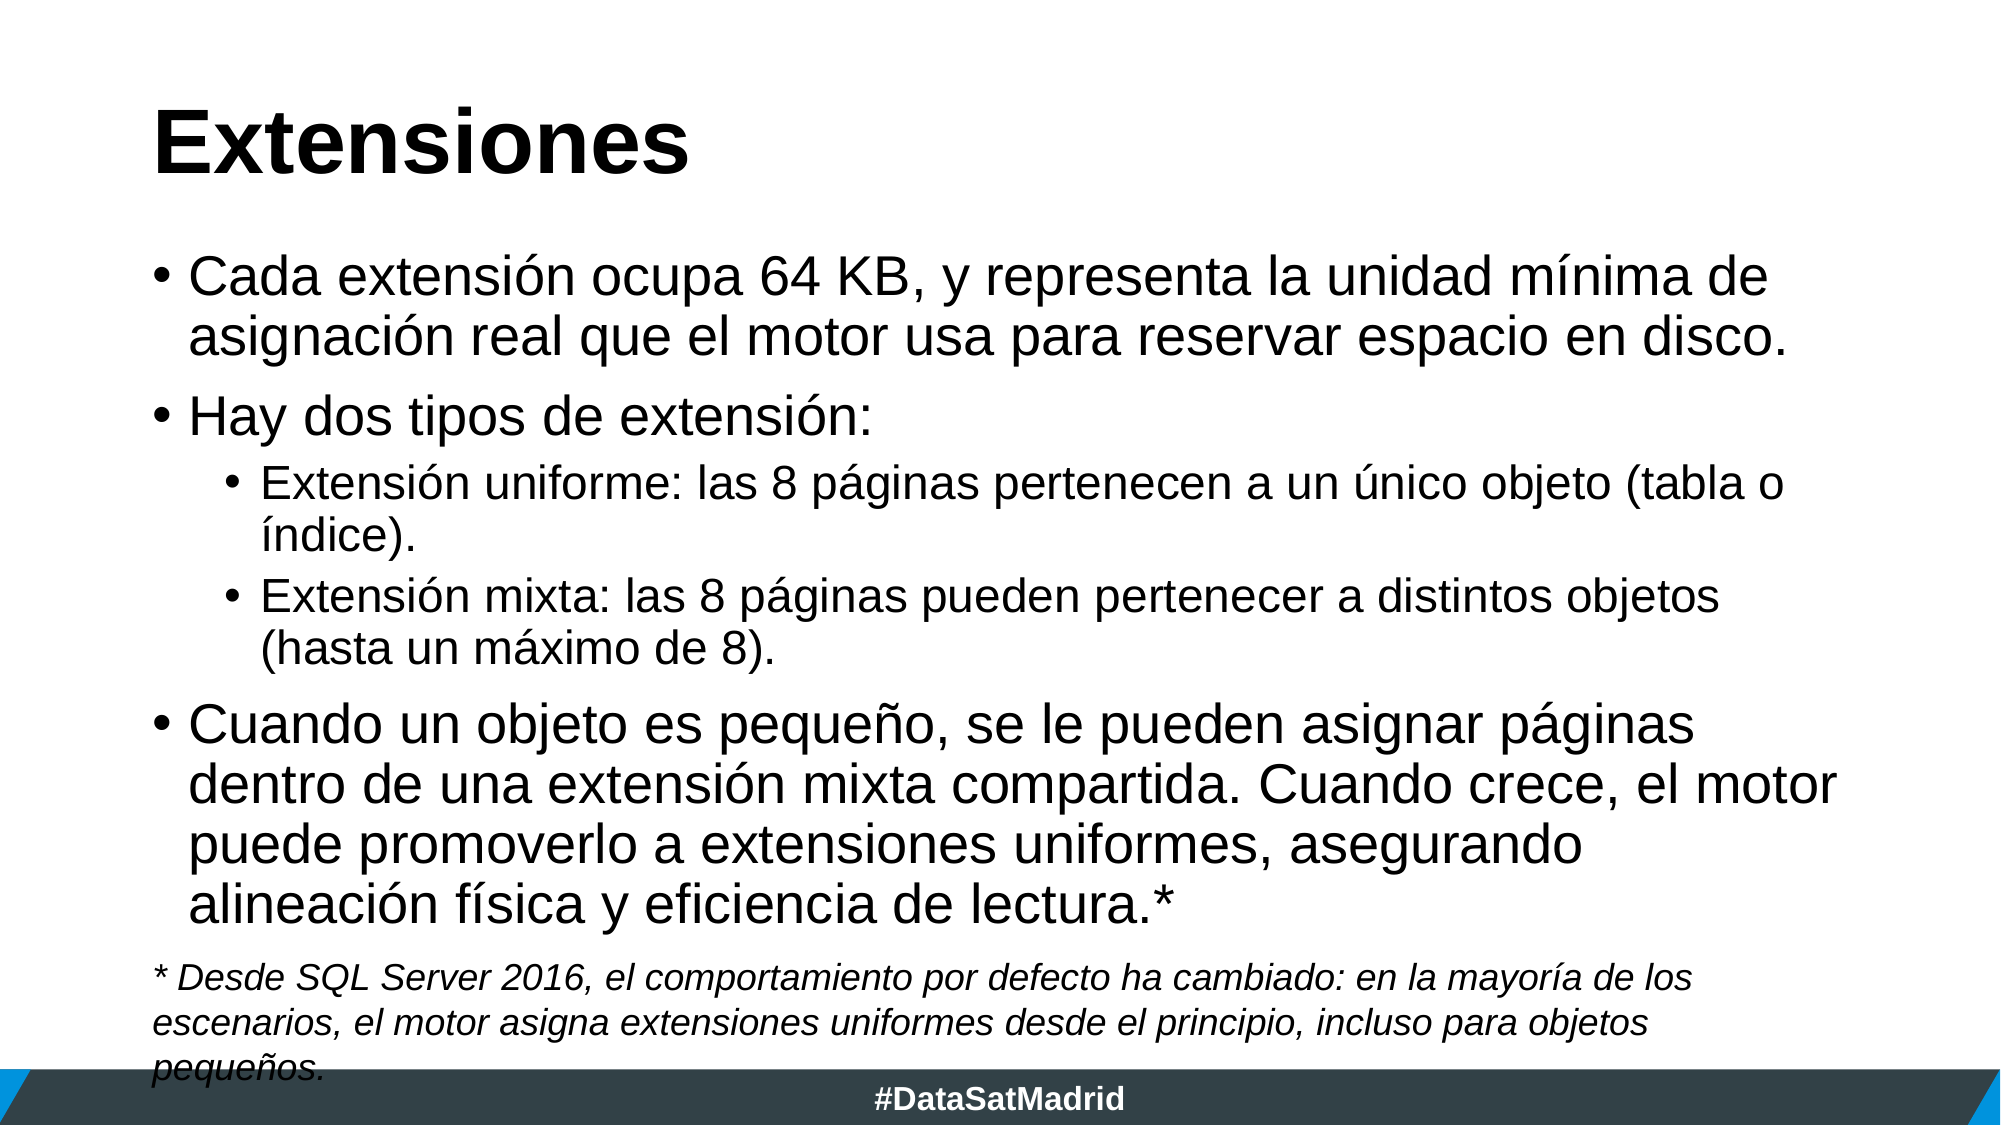

# Extensiones
Cada extensión ocupa 64 KB, y representa la unidad mínima de asignación real que el motor usa para reservar espacio en disco.
Hay dos tipos de extensión:
Extensión uniforme: las 8 páginas pertenecen a un único objeto (tabla o índice).
Extensión mixta: las 8 páginas pueden pertenecer a distintos objetos (hasta un máximo de 8).
Cuando un objeto es pequeño, se le pueden asignar páginas dentro de una extensión mixta compartida. Cuando crece, el motor puede promoverlo a extensiones uniformes, asegurando alineación física y eficiencia de lectura.*

* Desde SQL Server 2016, el comportamiento por defecto ha cambiado: en la mayoría de los escenarios, el motor asigna extensiones uniformes desde el principio, incluso para objetos pequeños.